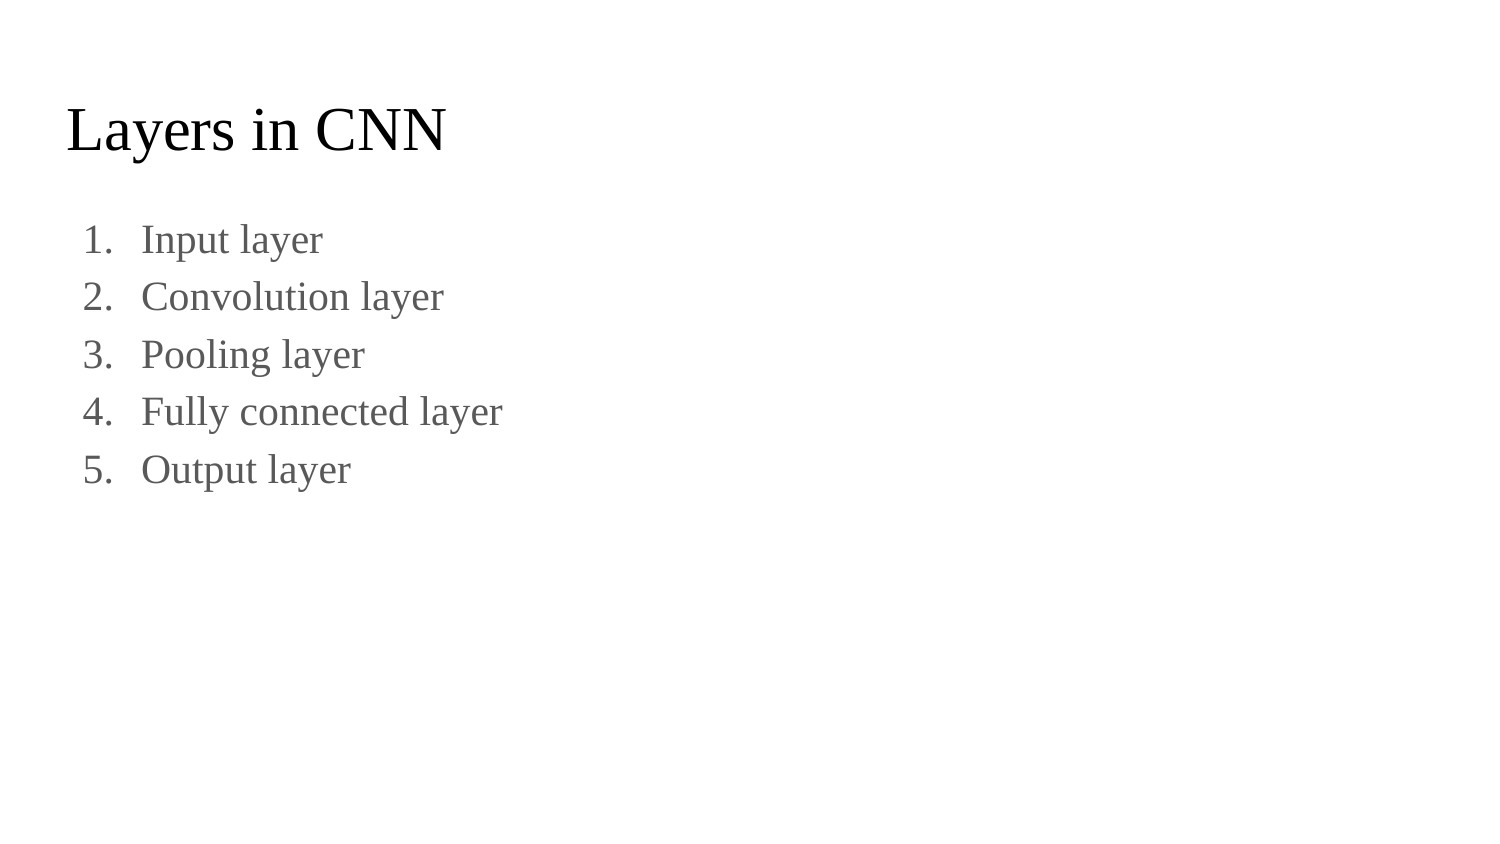

# Layers in CNN
Input layer
Convolution layer
Pooling layer
Fully connected layer
Output layer